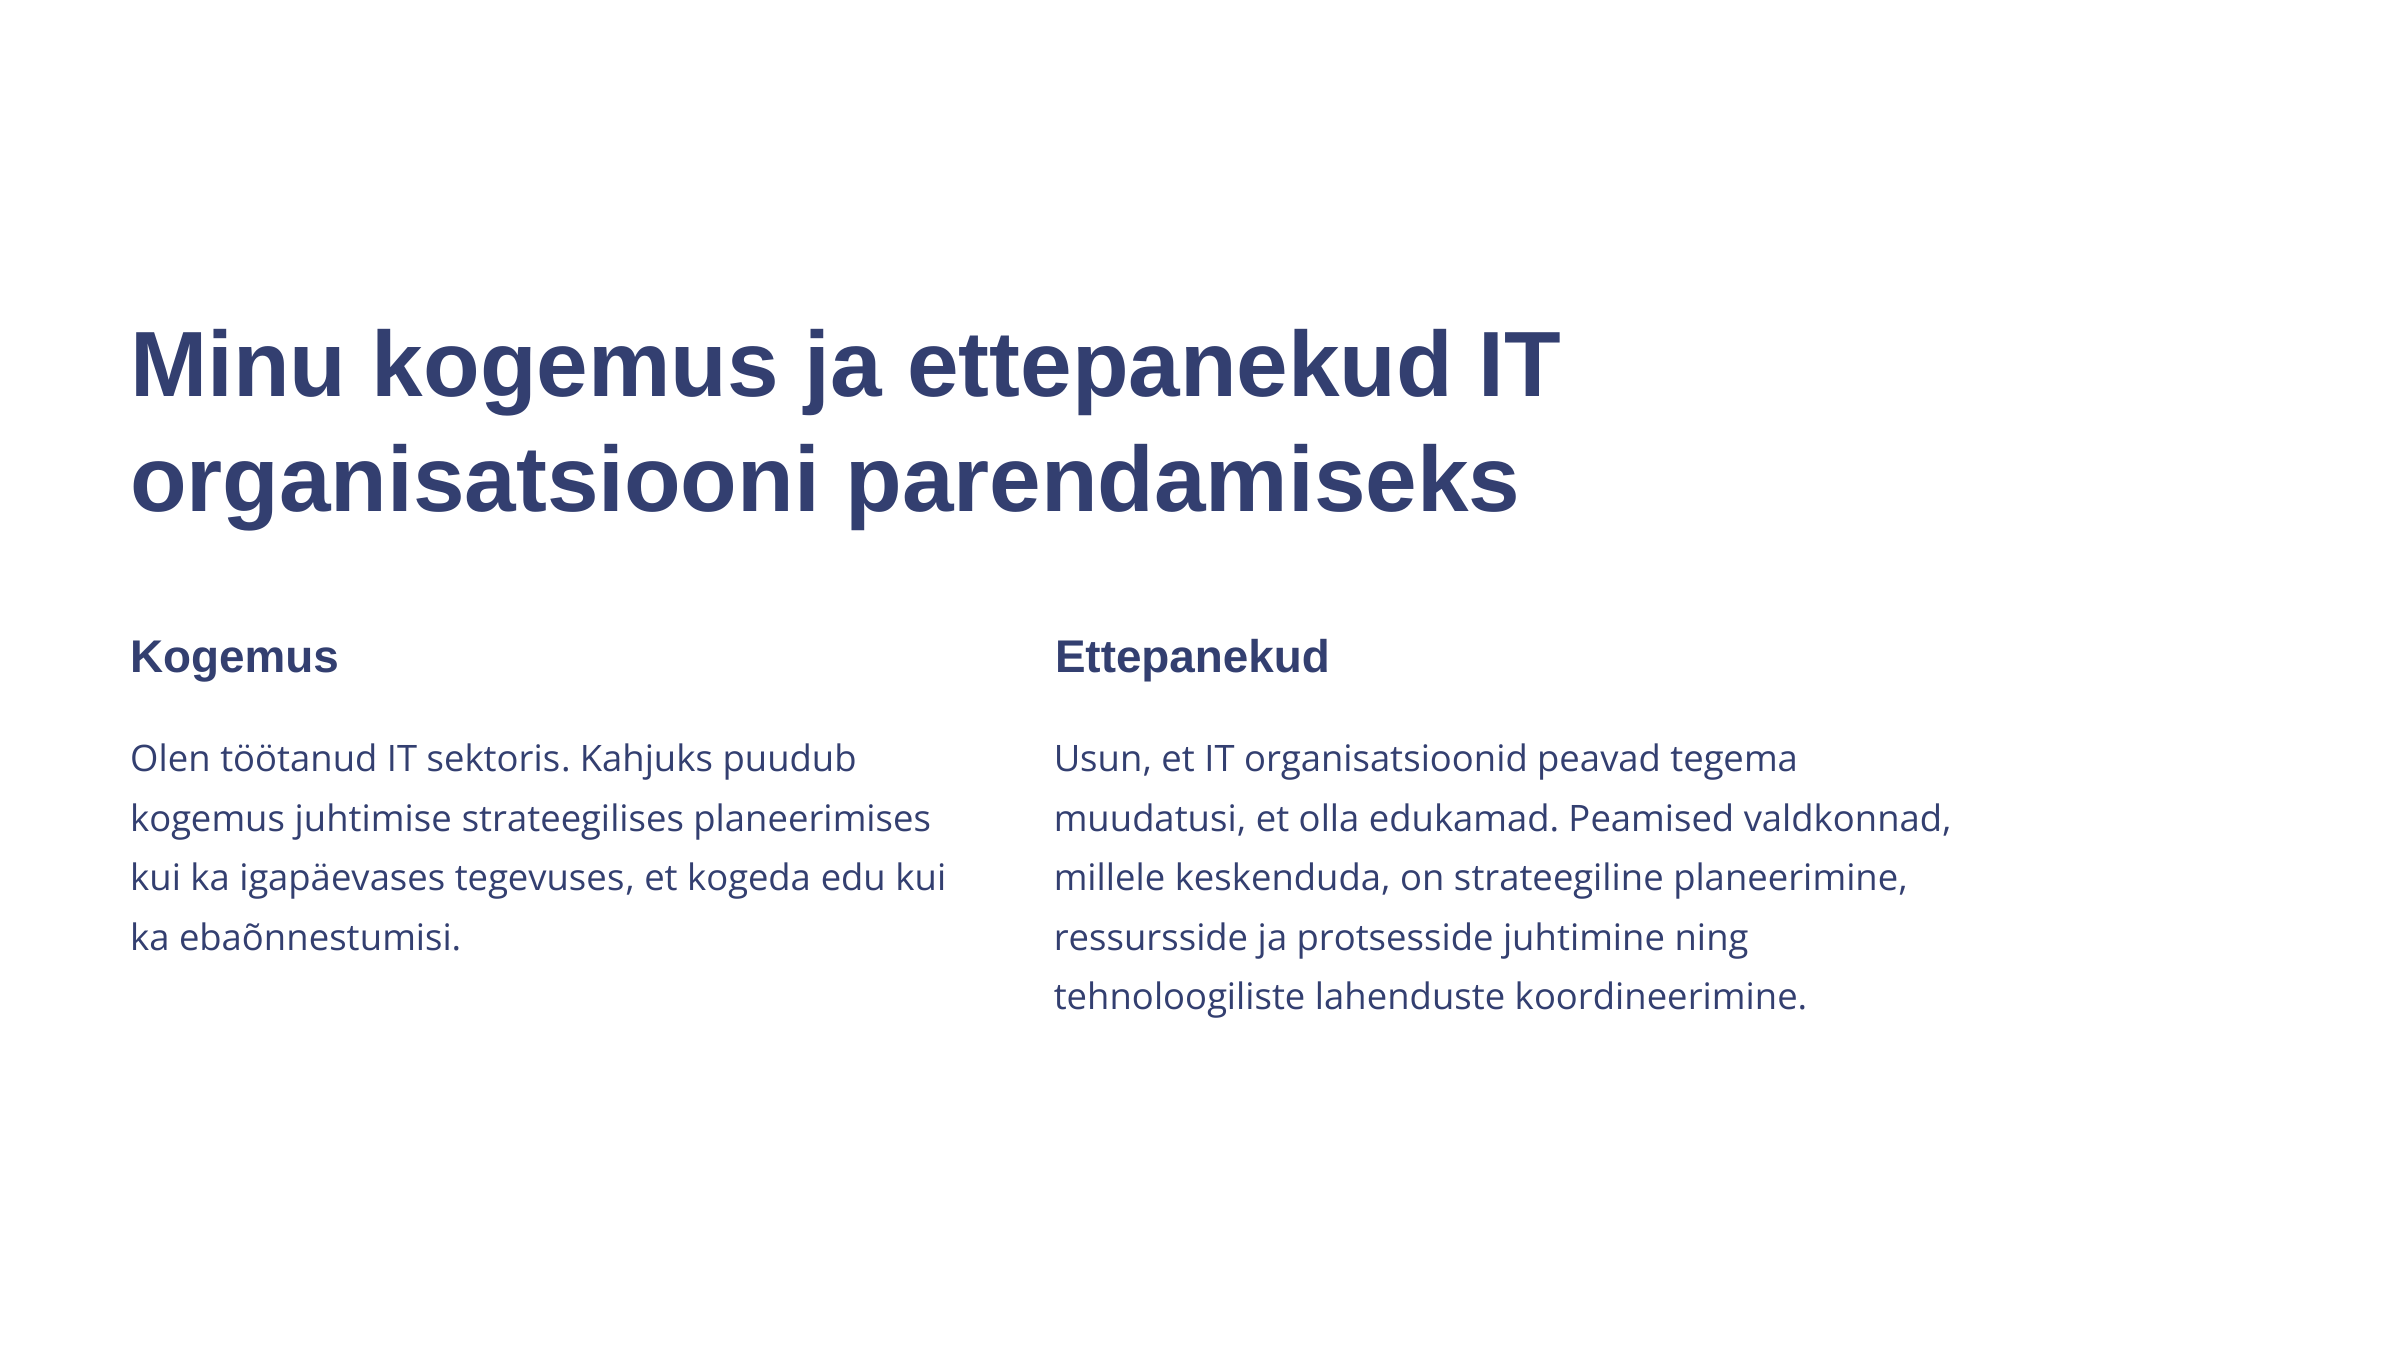

Minu kogemus ja ettepanekud IT organisatsiooni parendamiseks
Kogemus
Ettepanekud
Olen töötanud IT sektoris. Kahjuks puudub kogemus juhtimise strateegilises planeerimises kui ka igapäevases tegevuses, et kogeda edu kui ka ebaõnnestumisi.
Usun, et IT organisatsioonid peavad tegema muudatusi, et olla edukamad. Peamised valdkonnad, millele keskenduda, on strateegiline planeerimine, ressursside ja protsesside juhtimine ning tehnoloogiliste lahenduste koordineerimine.